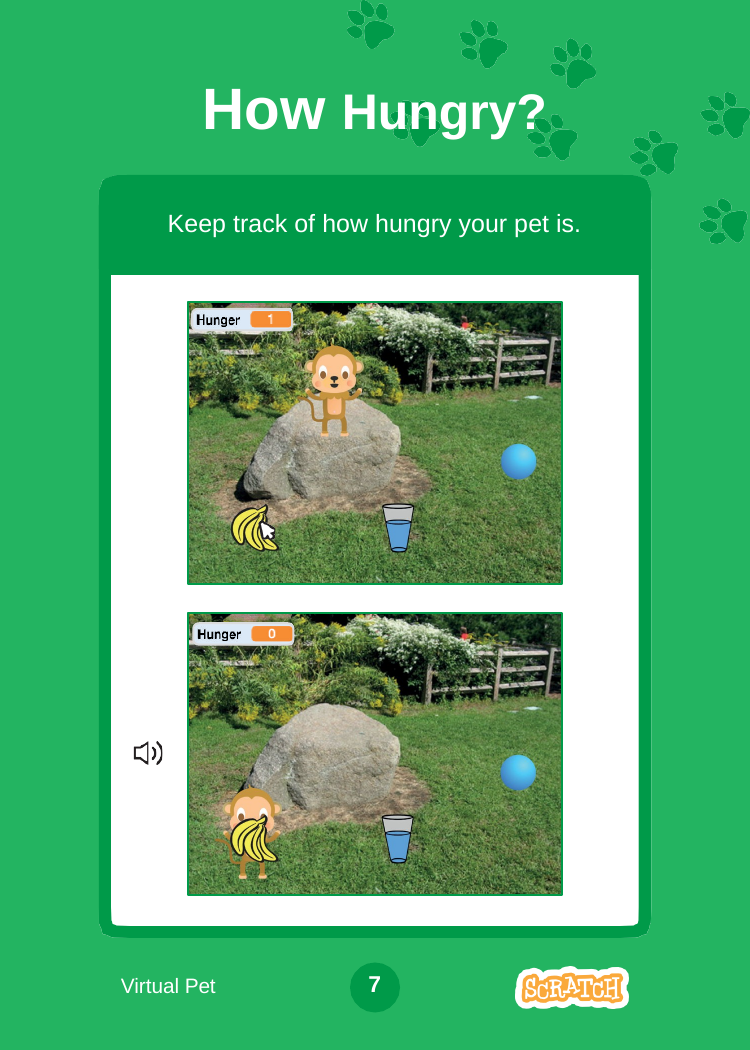

# How Hungry?

Keep track of how hungry your pet is.

7
Virtual Pet